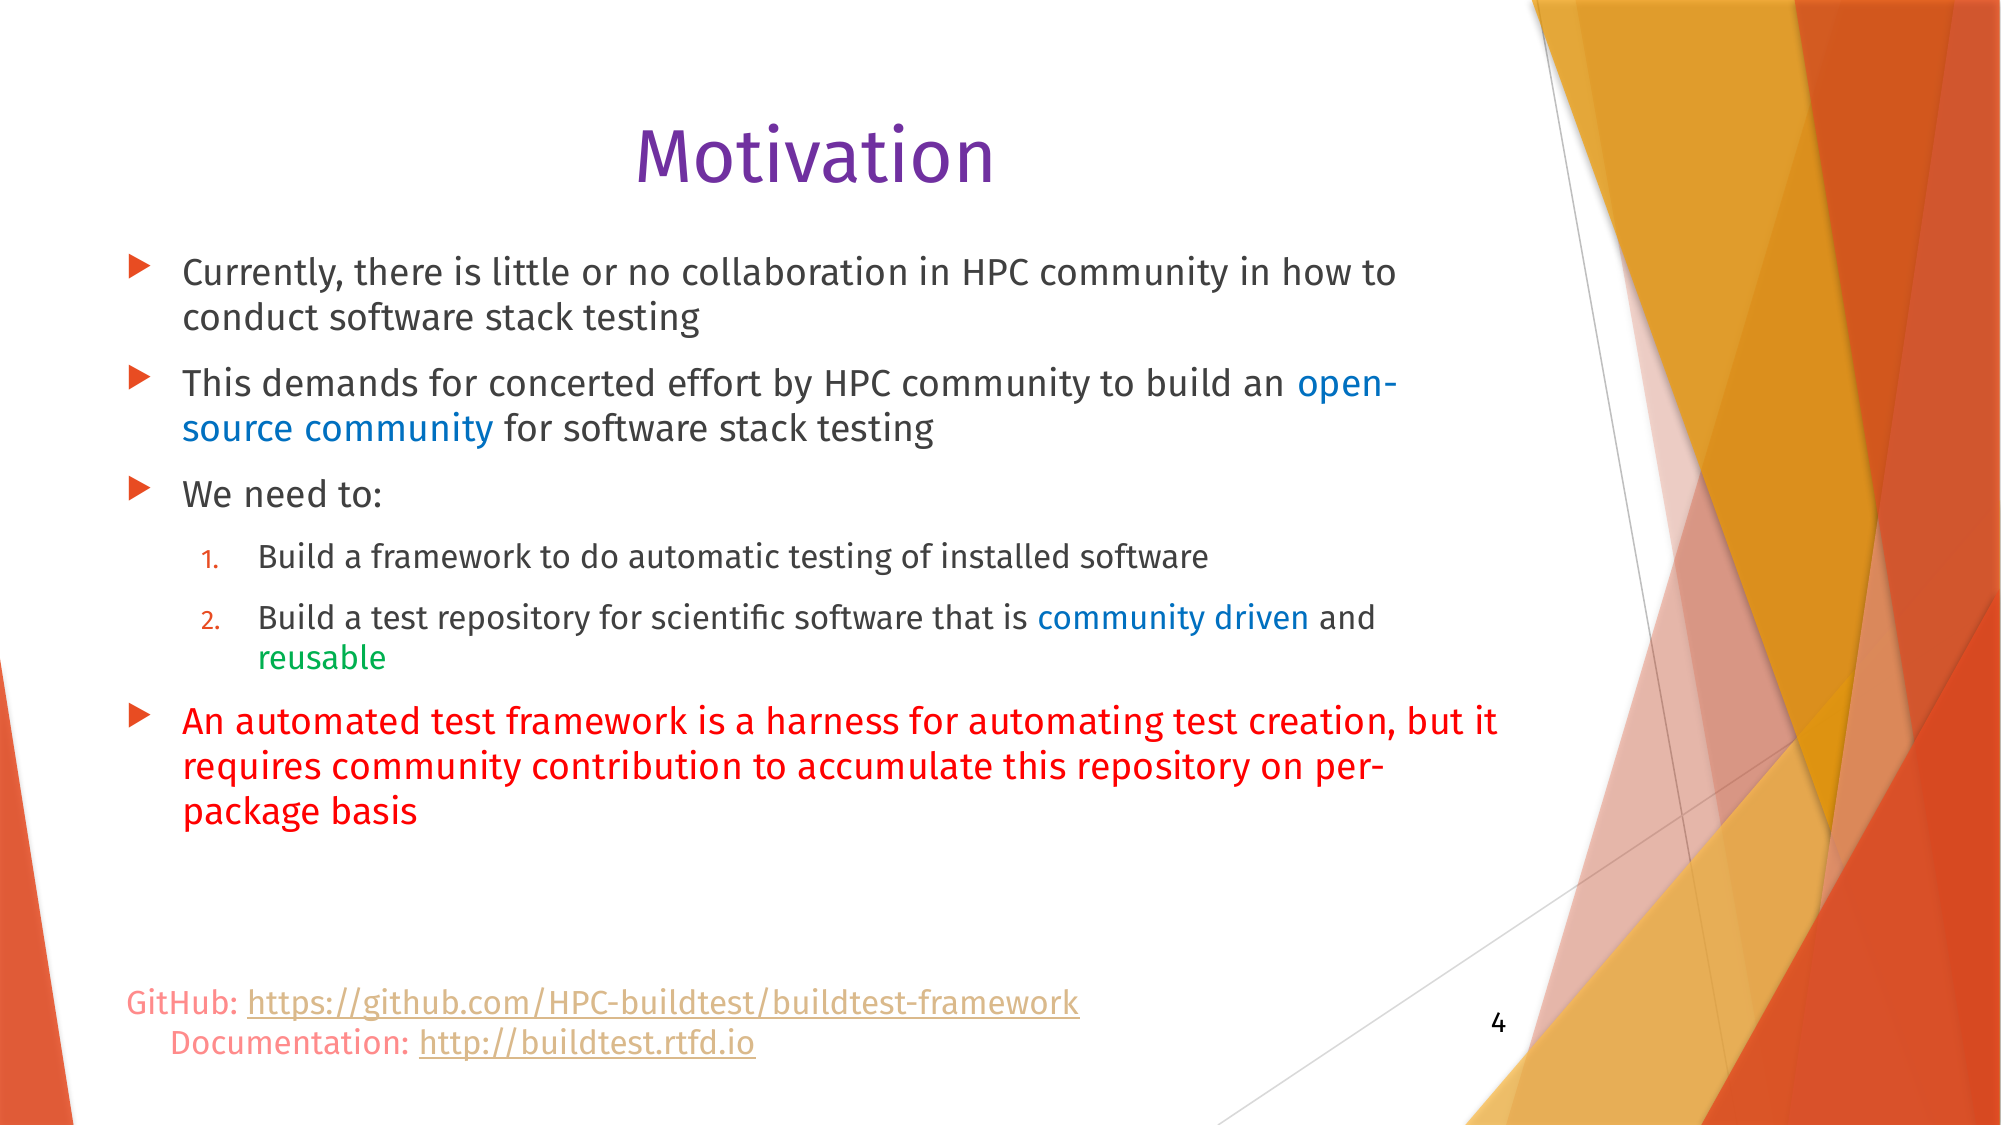

# Motivation
Currently, there is little or no collaboration in HPC community in how to conduct software stack testing
This demands for concerted effort by HPC community to build an open-source community for software stack testing
We need to:
Build a framework to do automatic testing of installed software
Build a test repository for scientific software that is community driven and reusable
An automated test framework is a harness for automating test creation, but it requires community contribution to accumulate this repository on per-package basis
GitHub: https://github.com/HPC-buildtest/buildtest-framework           Documentation: http://buildtest.rtfd.io
4